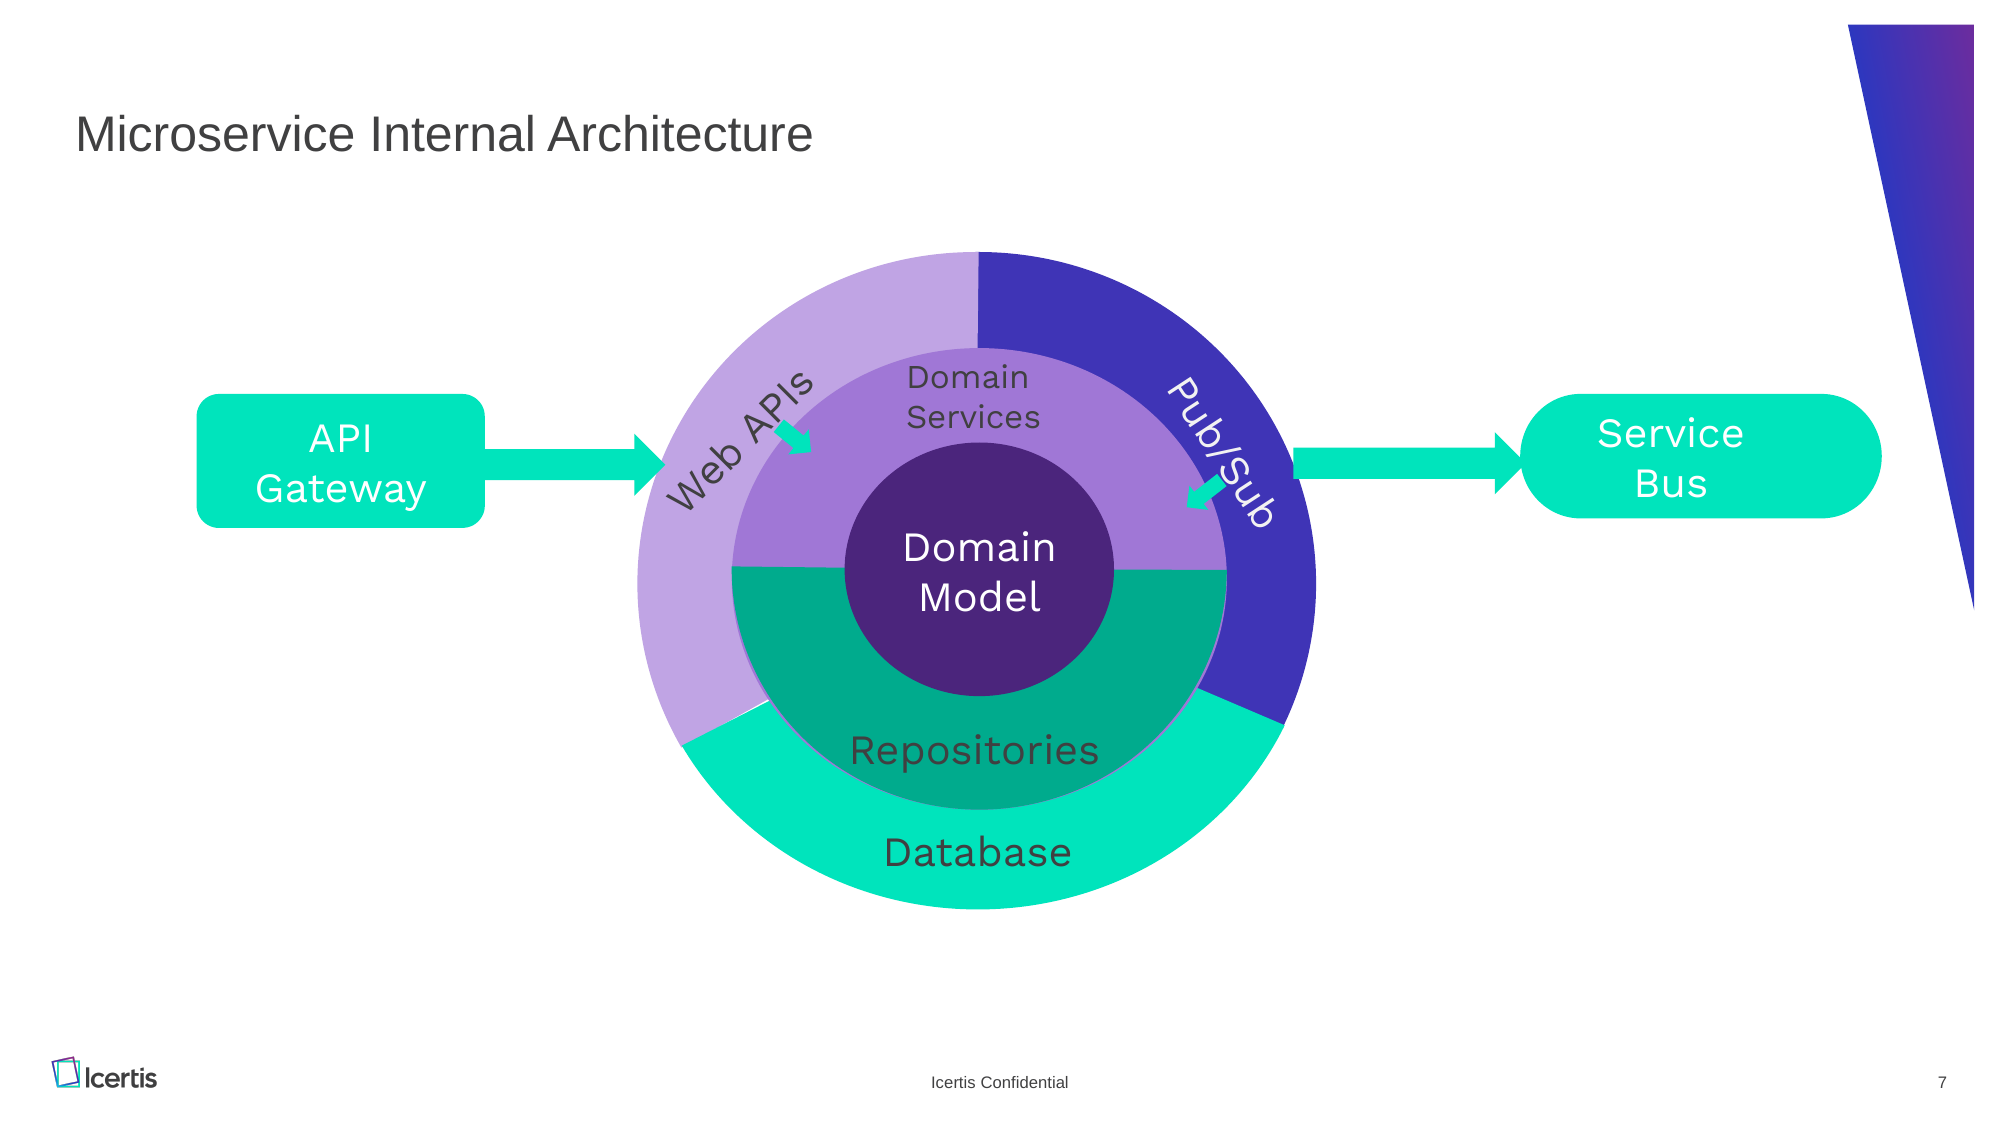

# Microservice Internal Architecture

Domain Services
Web APIs
Service Bus
API Gateway

Domain
Model
Pub/Sub

Repositories
Database
Icertis Confidential
7